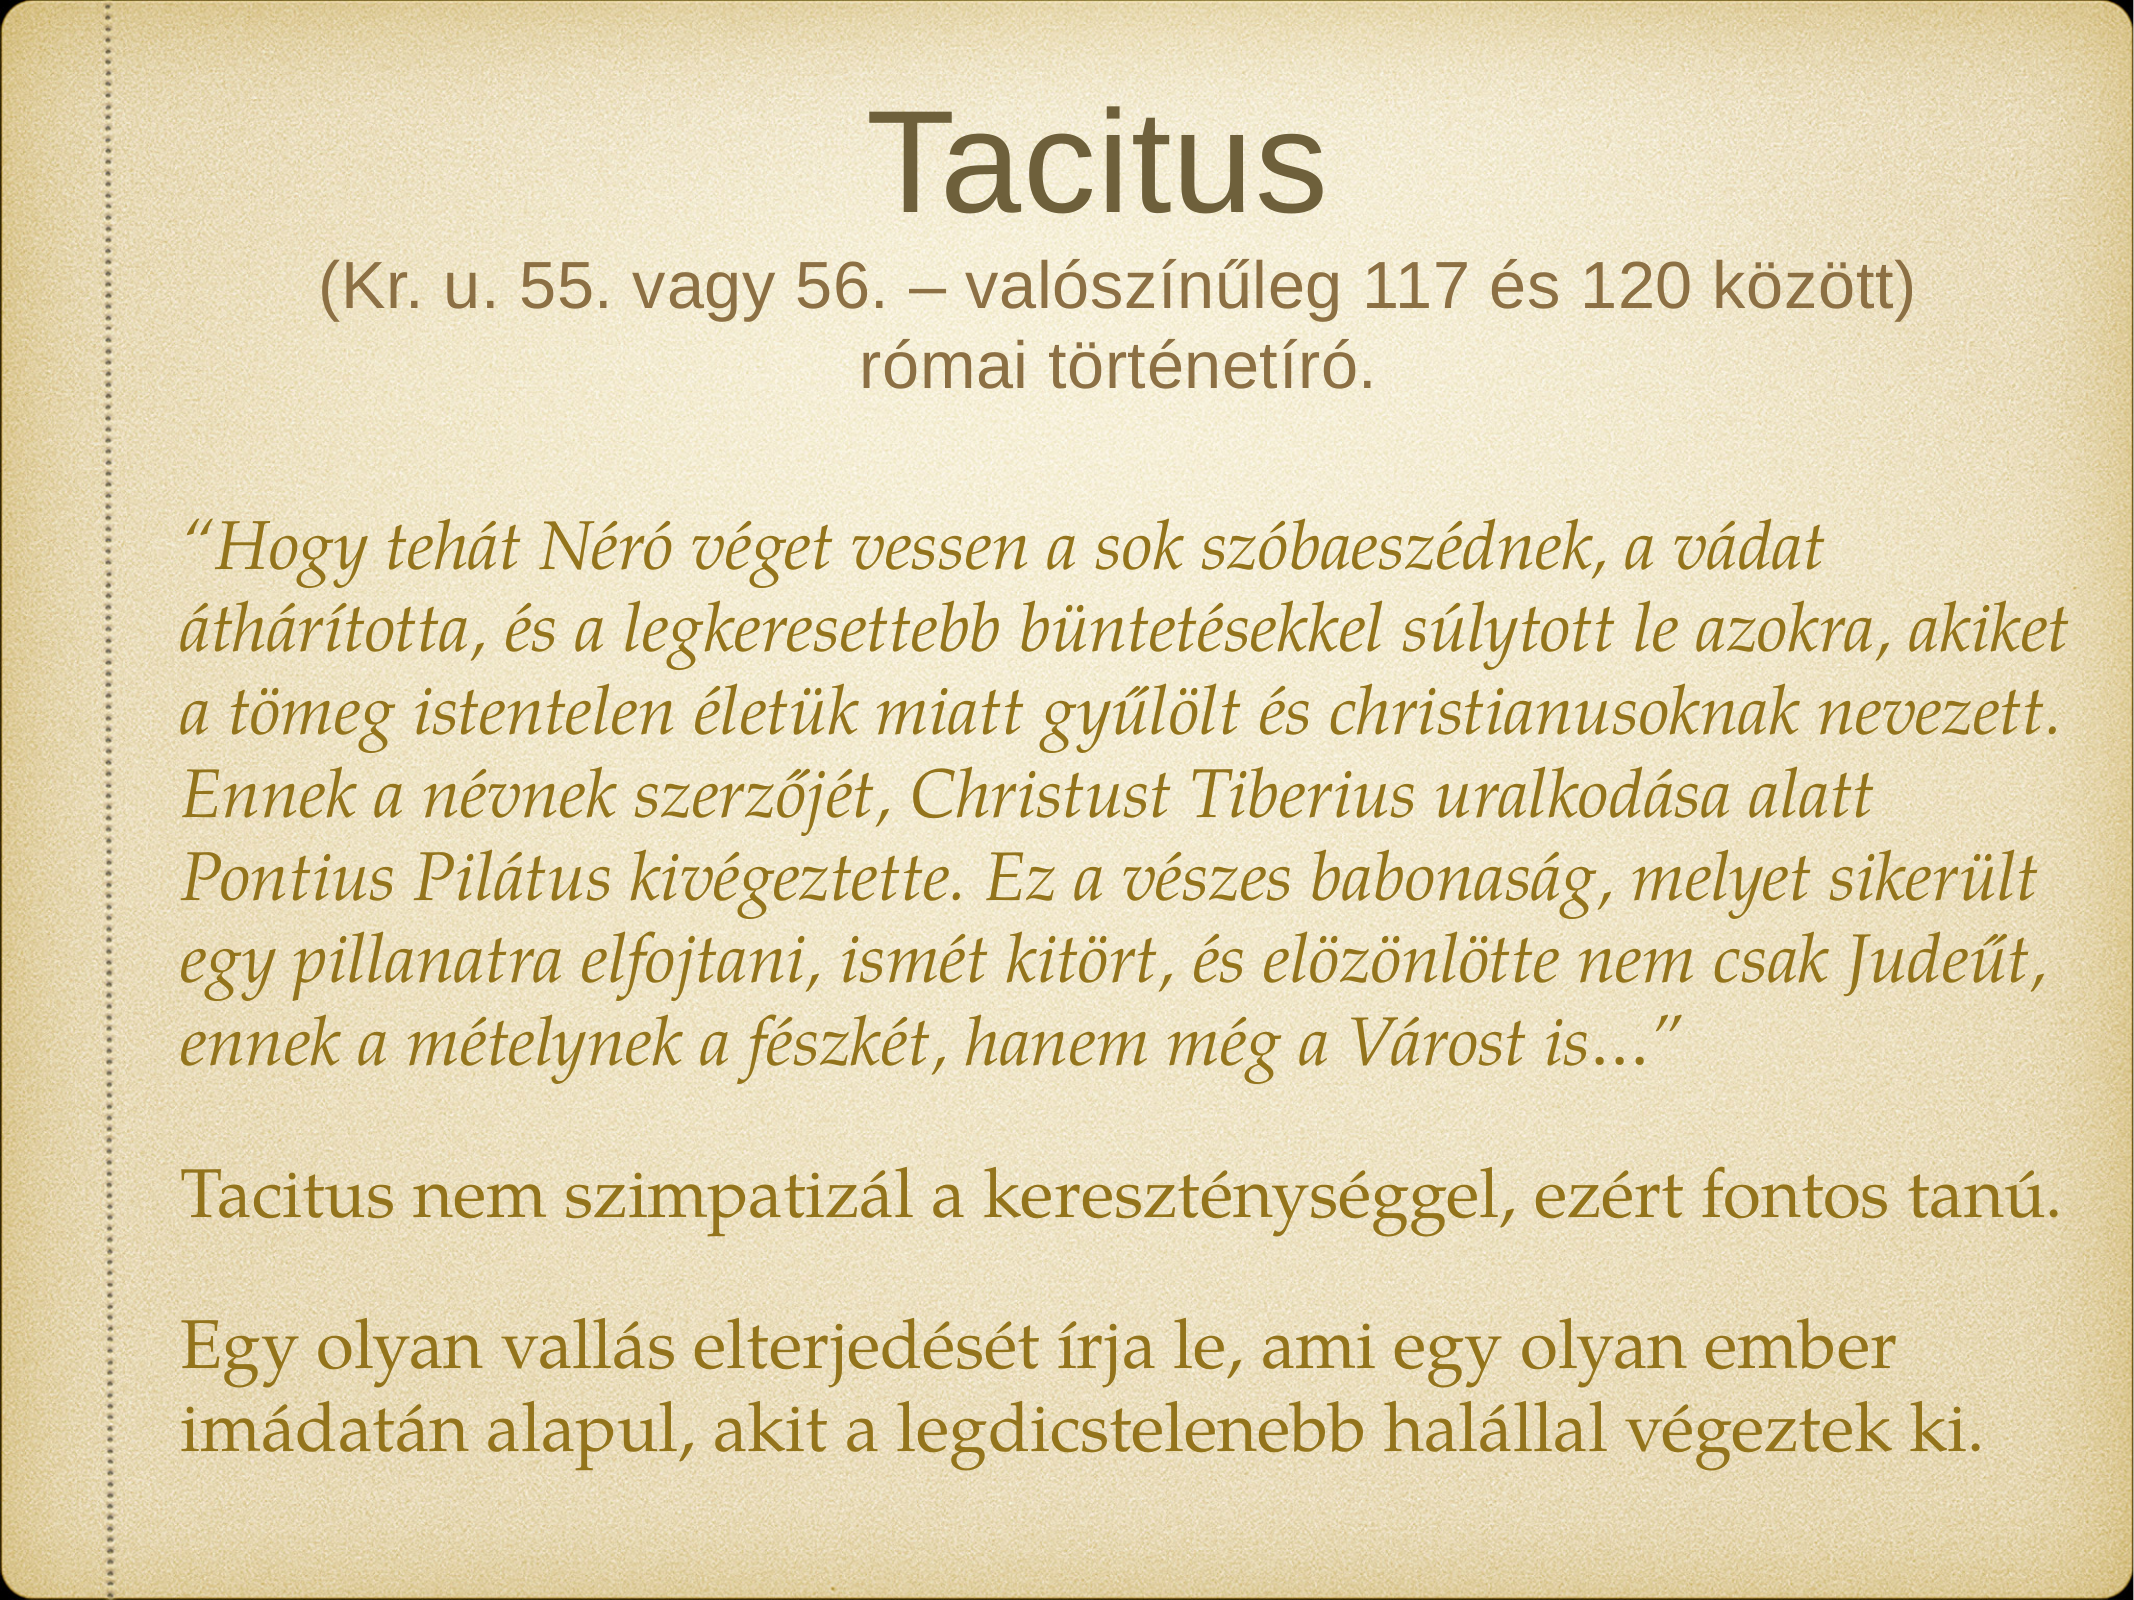

# Tacitus
(Kr. u. 55. vagy 56. – valószínűleg 117 és 120 között) római történetíró.
“Hogy tehát Néró véget vessen a sok szóbaeszédnek, a vádat áthárította, és a legkeresettebb büntetésekkel súlytott le azokra, akiket a tömeg istentelen életük miatt gyűlölt és christianusoknak nevezett. Ennek a névnek szerzőjét, Christust Tiberius uralkodása alatt Pontius Pilátus kivégeztette. Ez a vészes babonaság, melyet sikerült egy pillanatra elfojtani, ismét kitört, és elözönlötte nem csak Judeűt, ennek a mételynek a fészkét, hanem még a Várost is…”
Tacitus nem szimpatizál a kereszténységgel, ezért fontos tanú.
Egy olyan vallás elterjedését írja le, ami egy olyan ember imádatán alapul, akit a legdicstelenebb halállal végeztek ki.